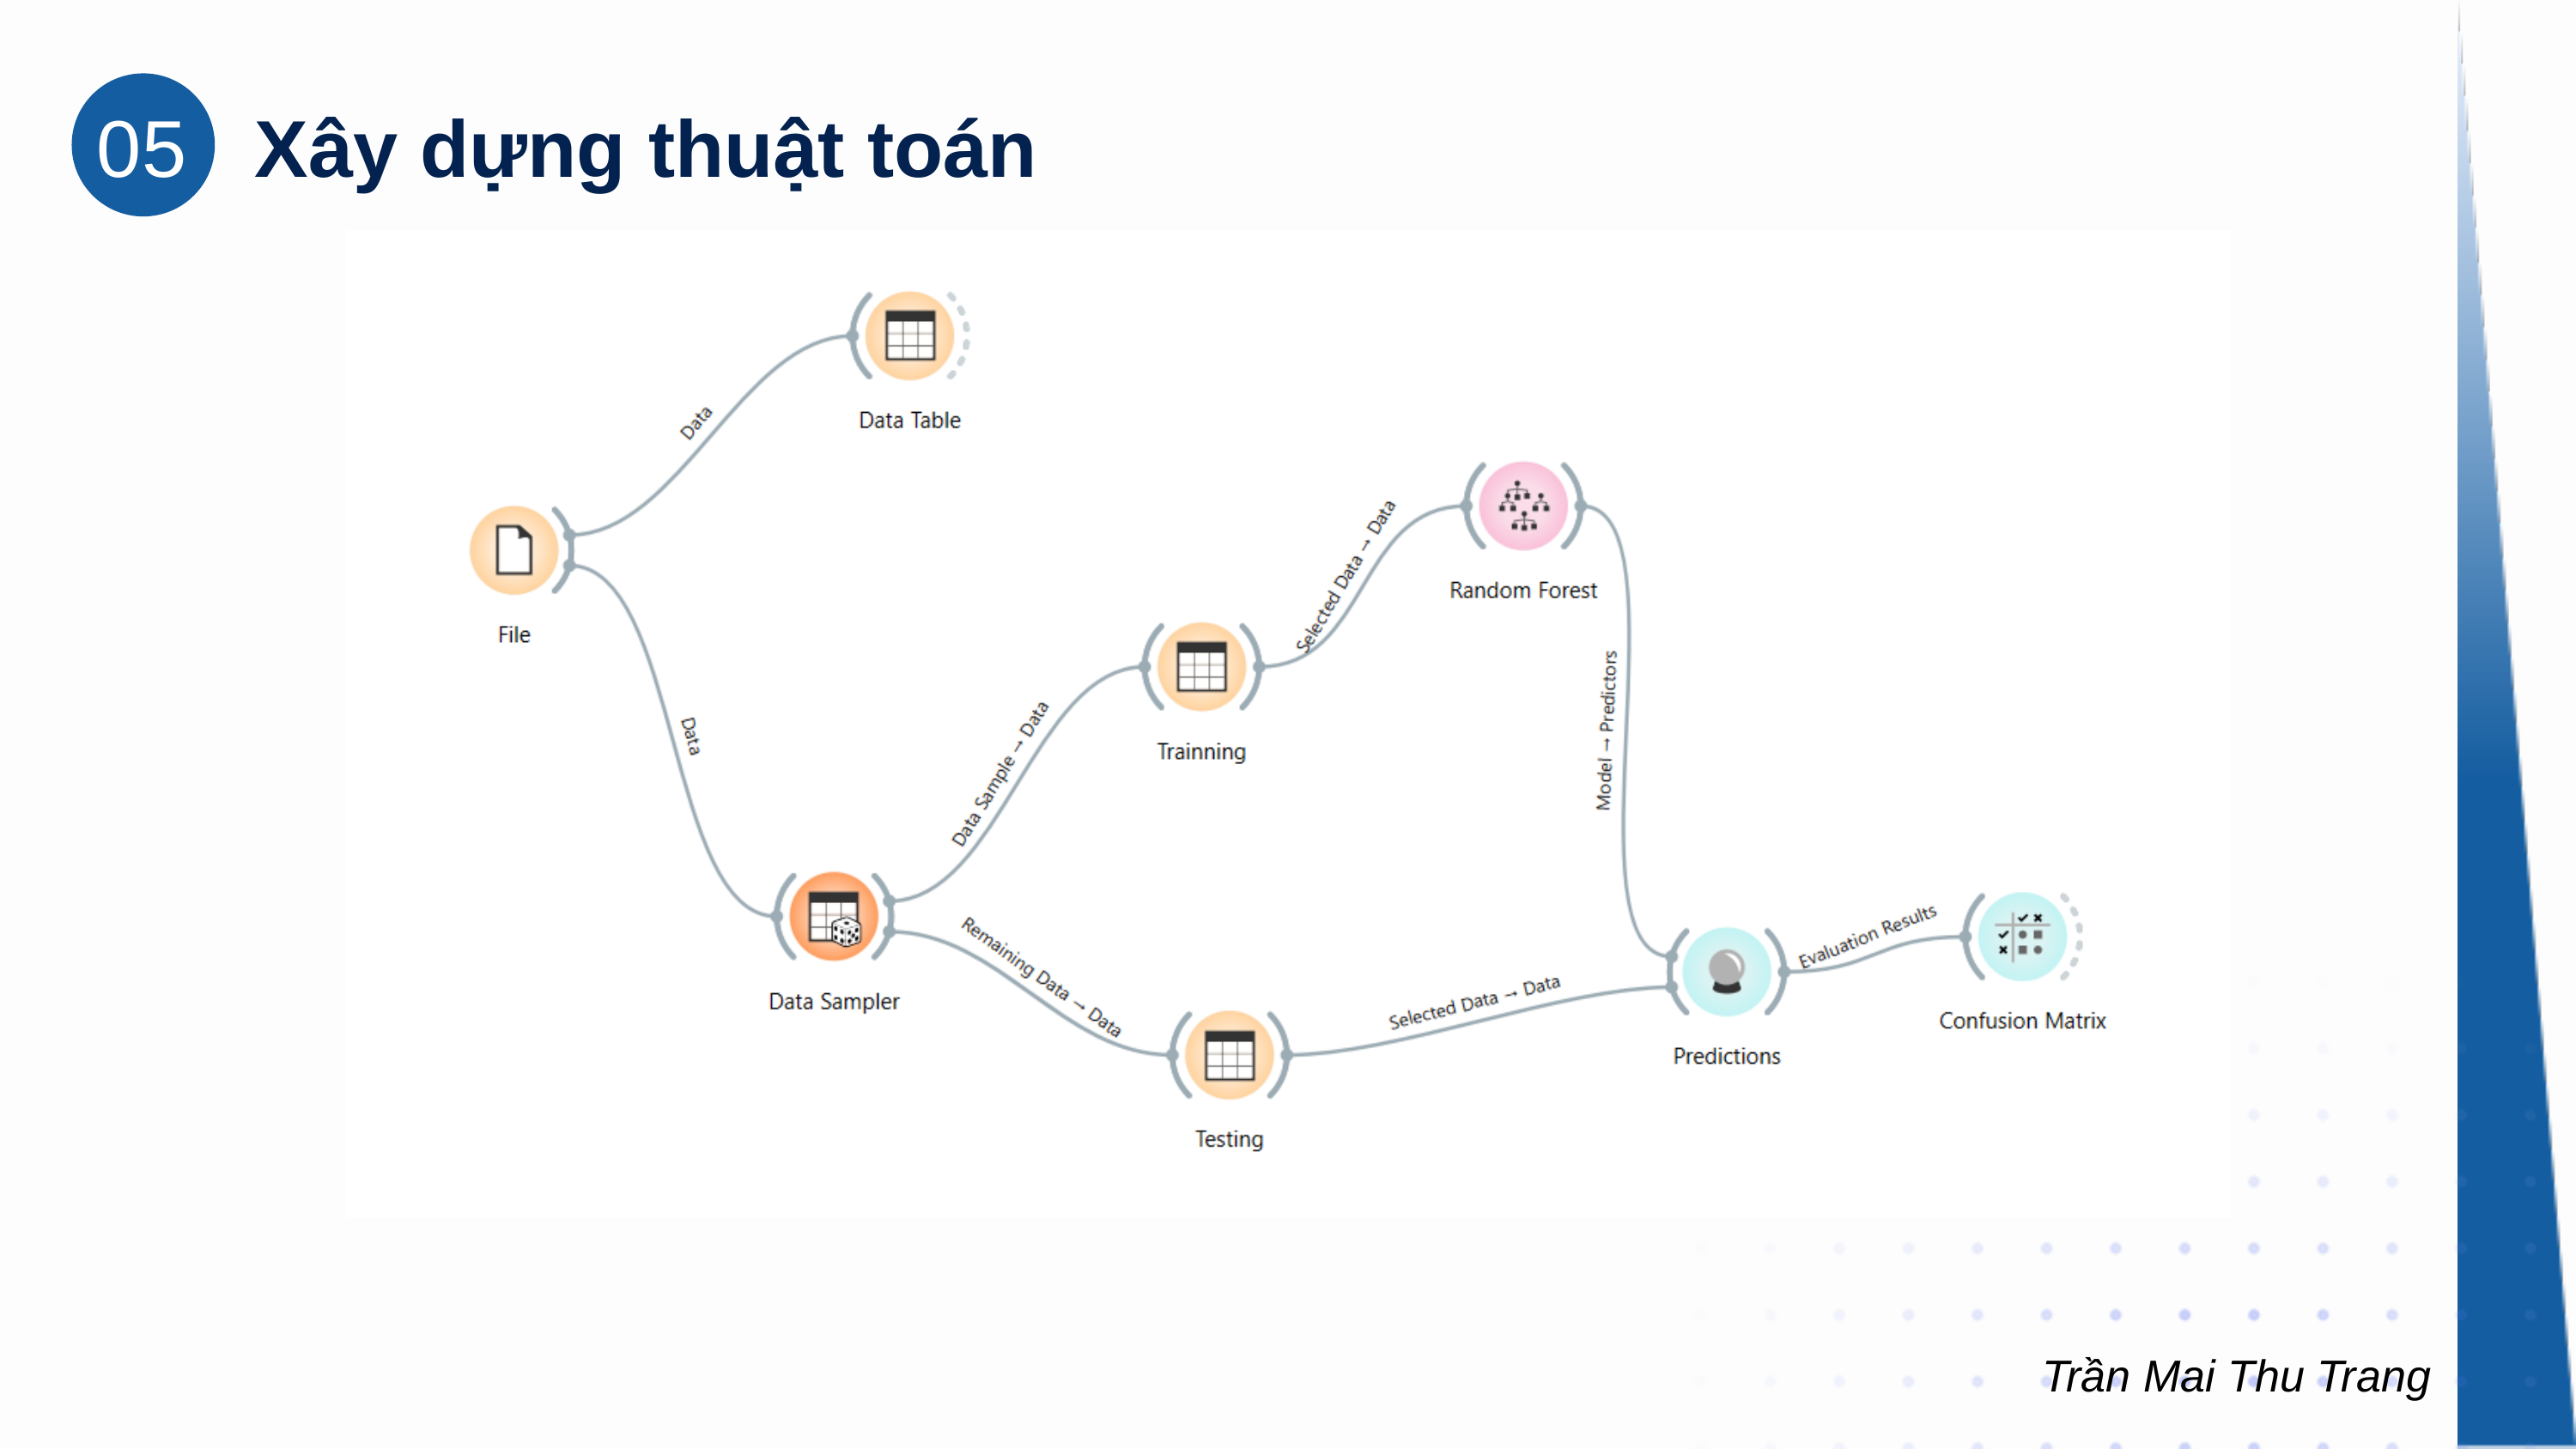

05
Xây dựng thuật toán

Trần Mai Thu Trang